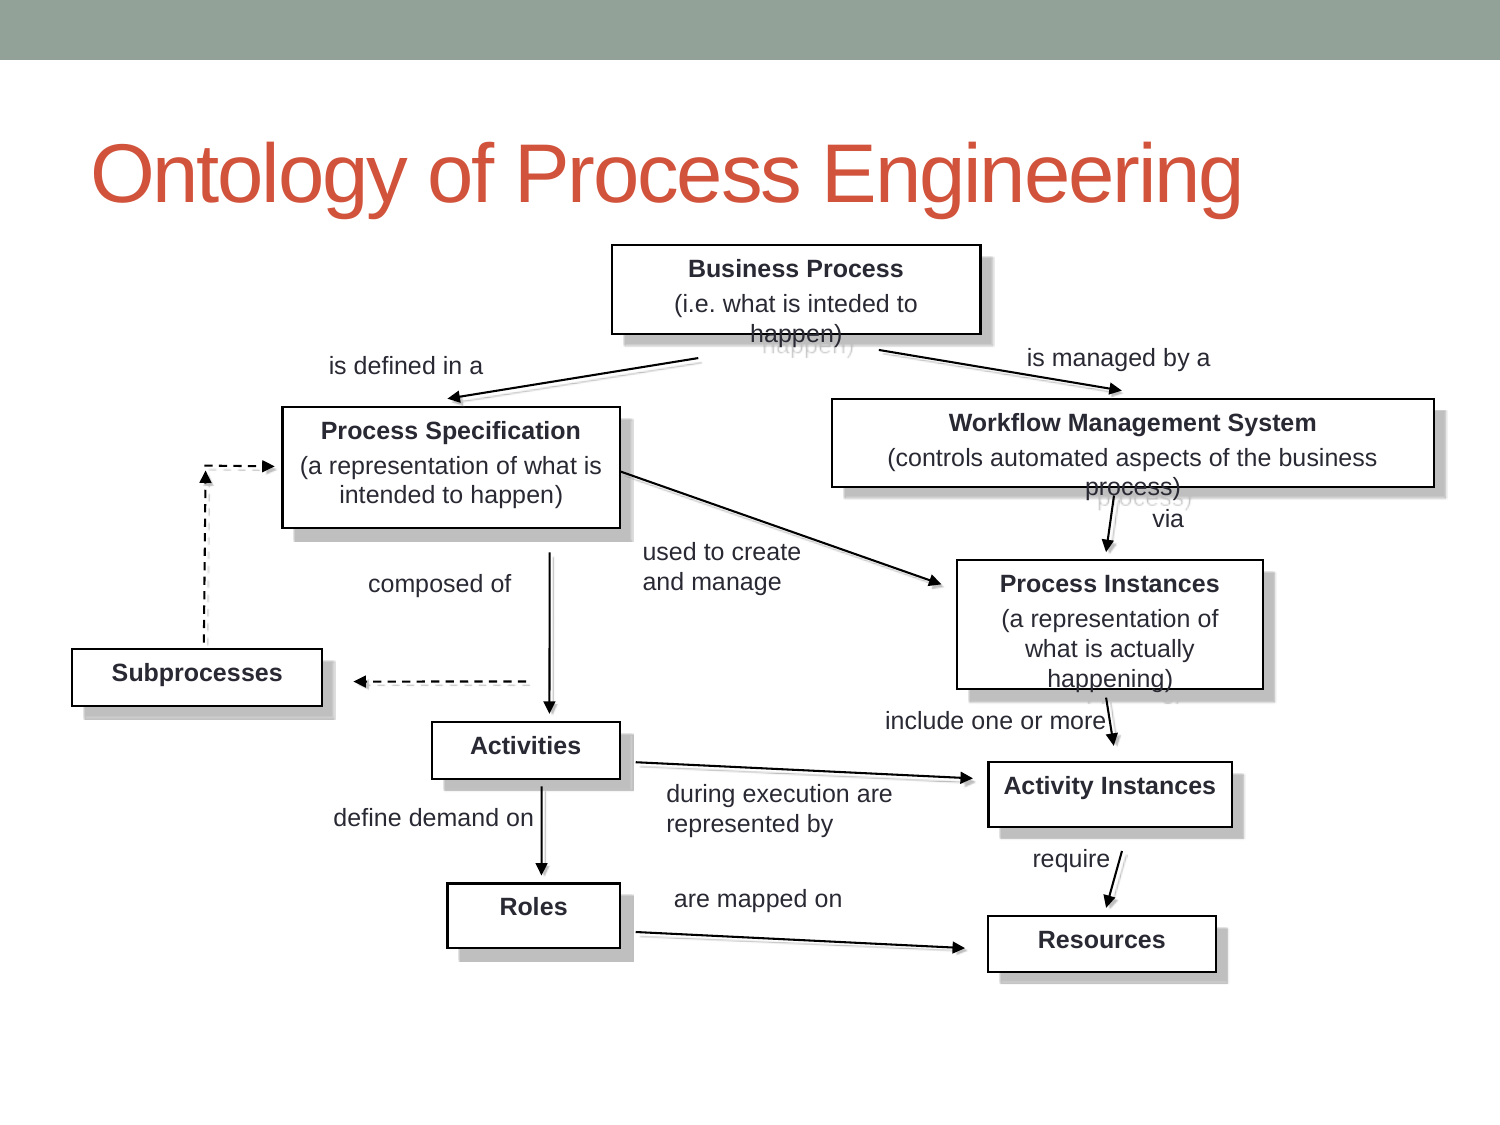

# Ontology of Process Engineering

Business Process
(i.e. what is inteded to happen)
is managed by a
is defined in a

Workflow Management System
(controls automated aspects of the business process)
Process Specification
(a representation of what is intended to happen)

via

used to create
and manage

composed of
Process Instances
(a representation of what is actually happening)
Subprocesses

include one or more

Activities
Activity Instances

during execution are represented by

define demand on
require

are mapped on
Roles
Resources